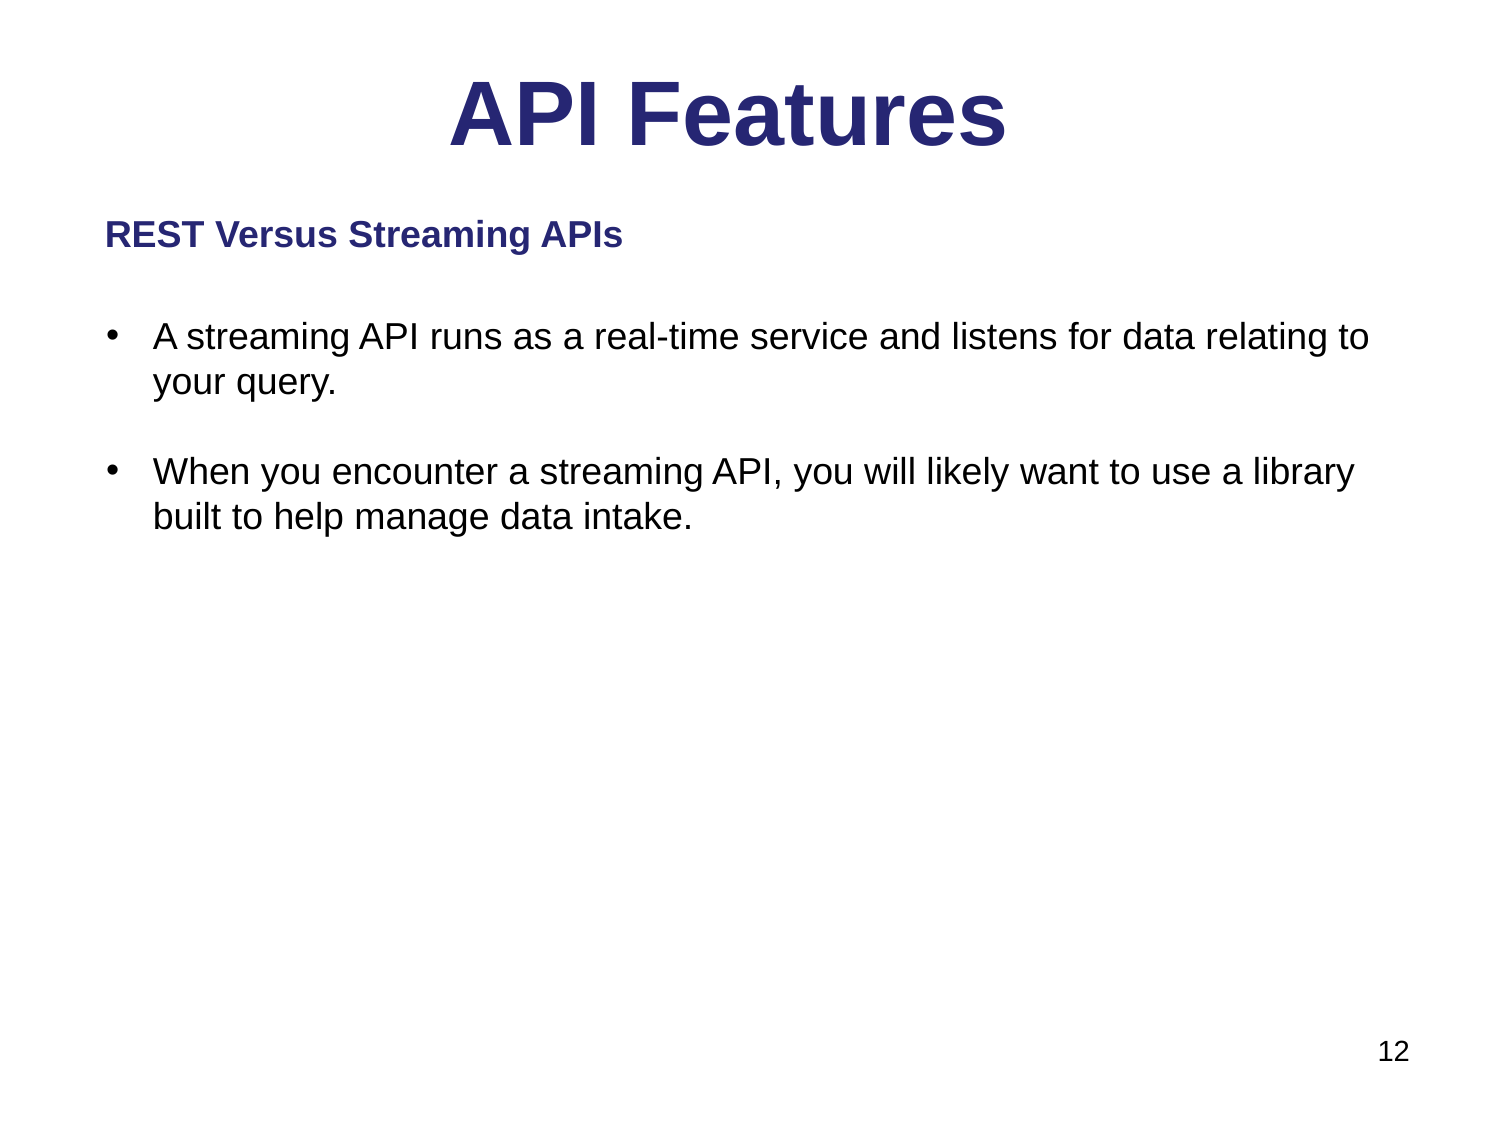

# API Features

REST Versus Streaming APIs
A streaming API runs as a real-time service and listens for data relating to your query.

When you encounter a streaming API, you will likely want to use a library built to help manage data intake.

12